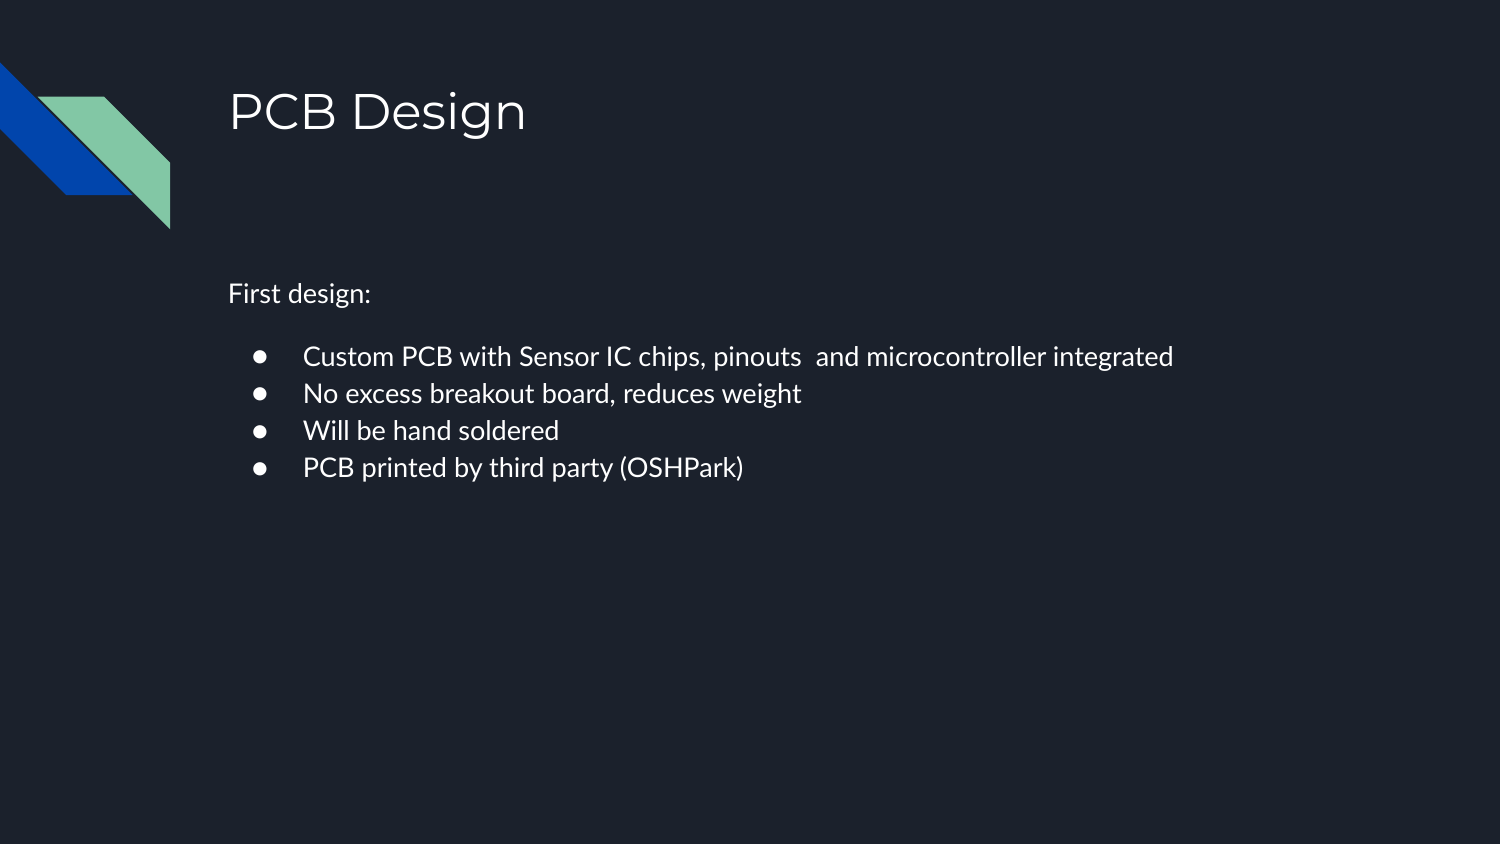

# PCB Design
First design:
Custom PCB with Sensor IC chips, pinouts  and microcontroller integrated
No excess breakout board, reduces weight
Will be hand soldered
PCB printed by third party (OSHPark)